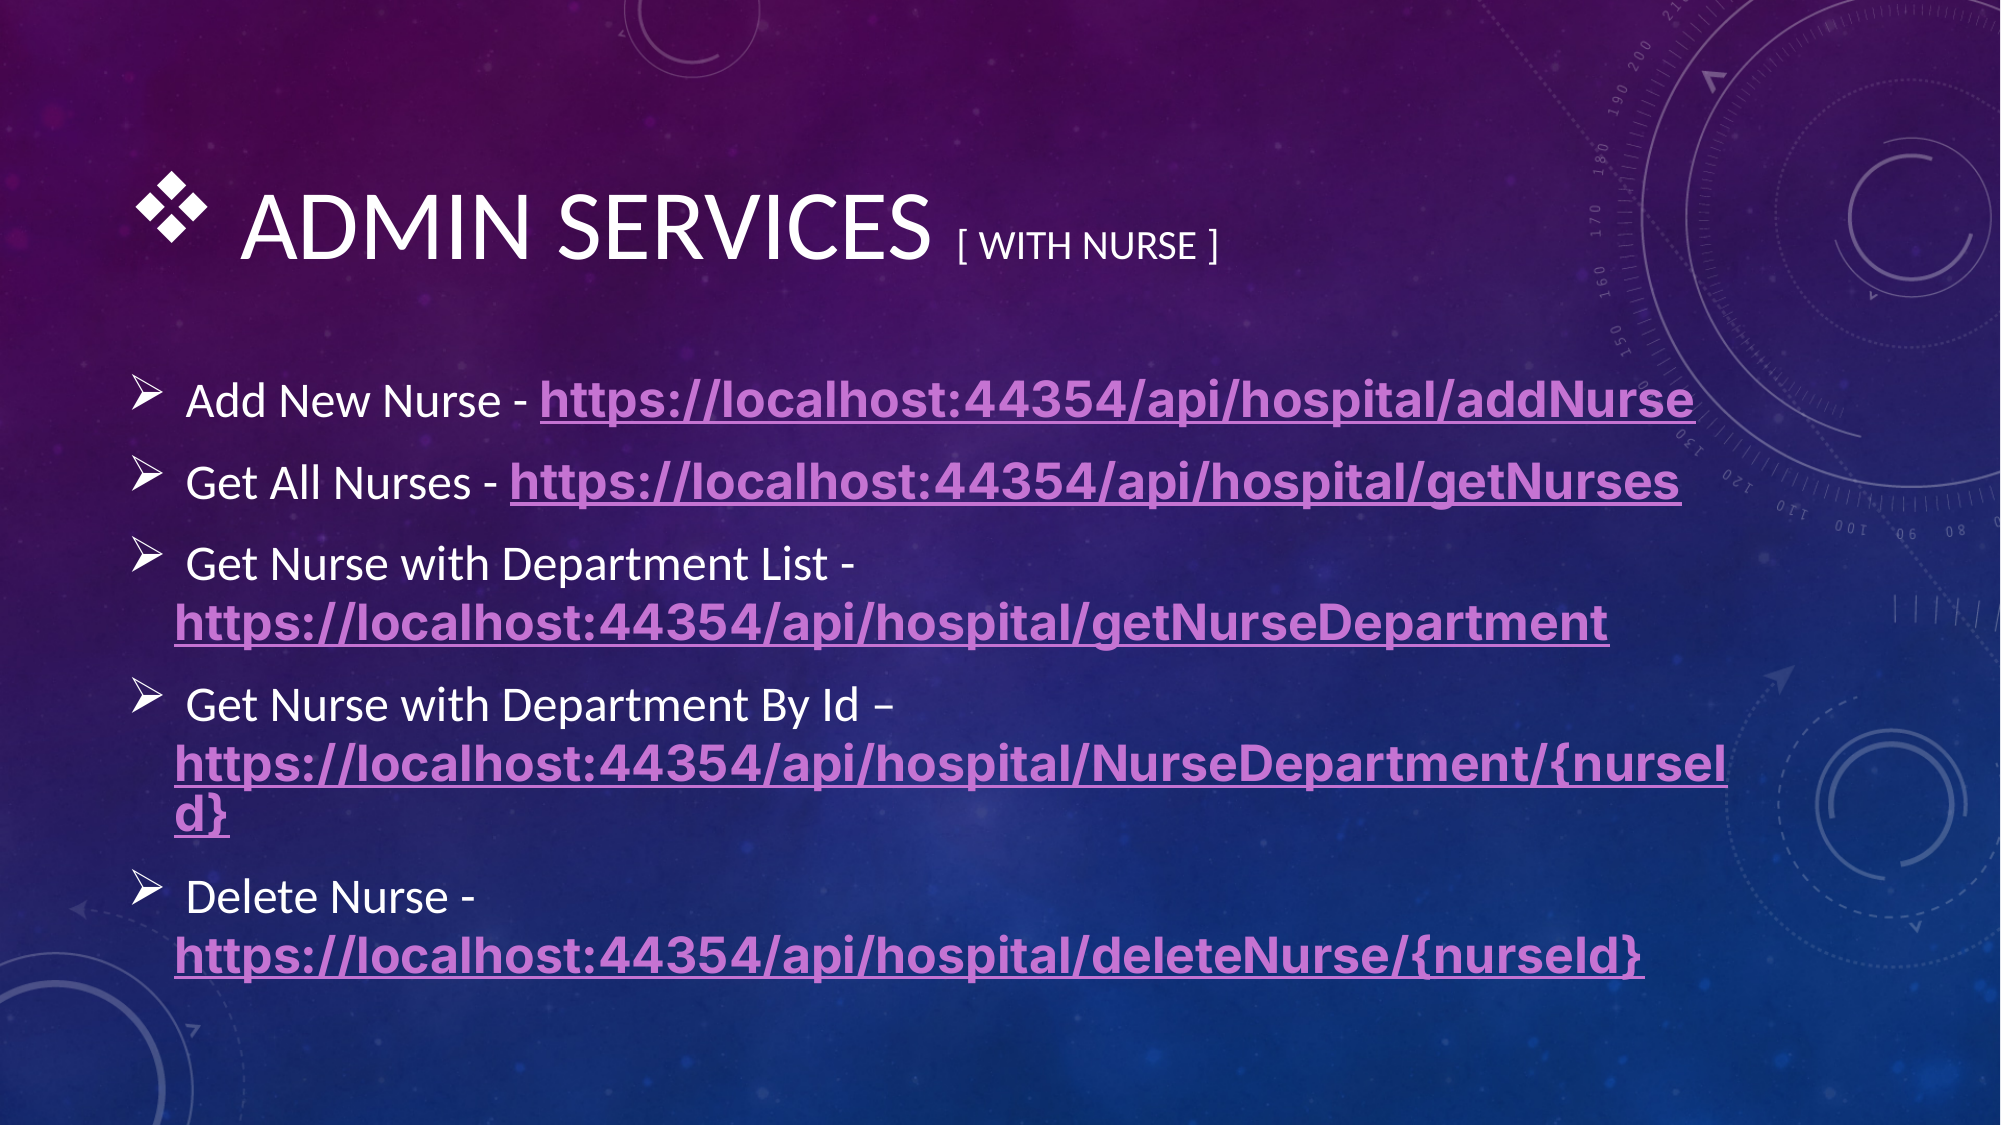

# ADMIN Services [ with Nurse ]
 Add New Nurse - https://localhost:44354/api/hospital/addNurse
 Get All Nurses - https://localhost:44354/api/hospital/getNurses
 Get Nurse with Department List - https://localhost:44354/api/hospital/getNurseDepartment
 Get Nurse with Department By Id – https://localhost:44354/api/hospital/NurseDepartment/{nurseId}
 Delete Nurse - https://localhost:44354/api/hospital/deleteNurse/{nurseId}